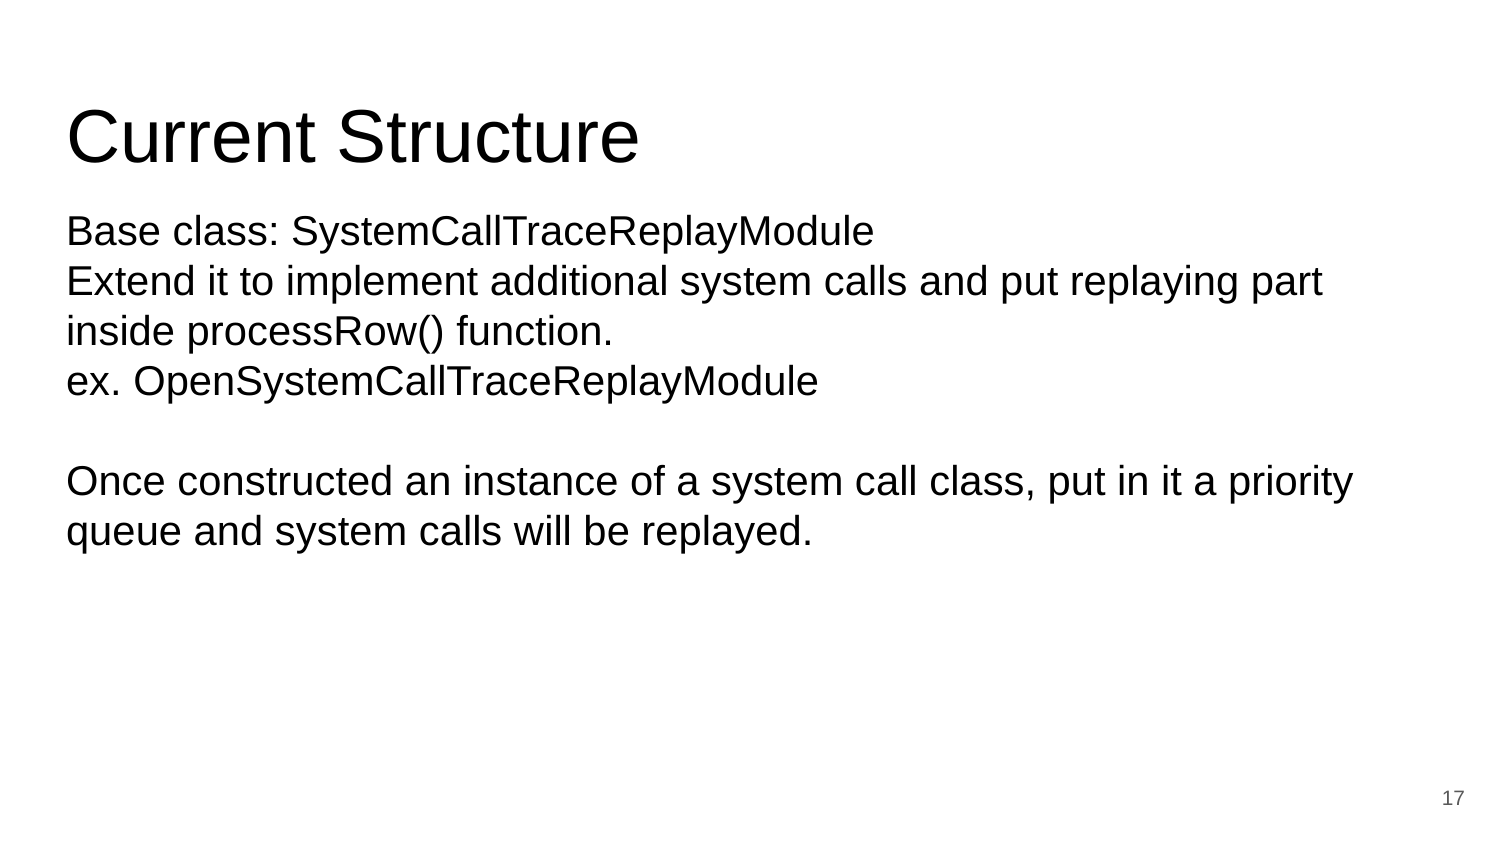

# Current Structure
Base class: SystemCallTraceReplayModule
Extend it to implement additional system calls and put replaying part inside processRow() function.
ex. OpenSystemCallTraceReplayModule

Once constructed an instance of a system call class, put in it a priority queue and system calls will be replayed.
17